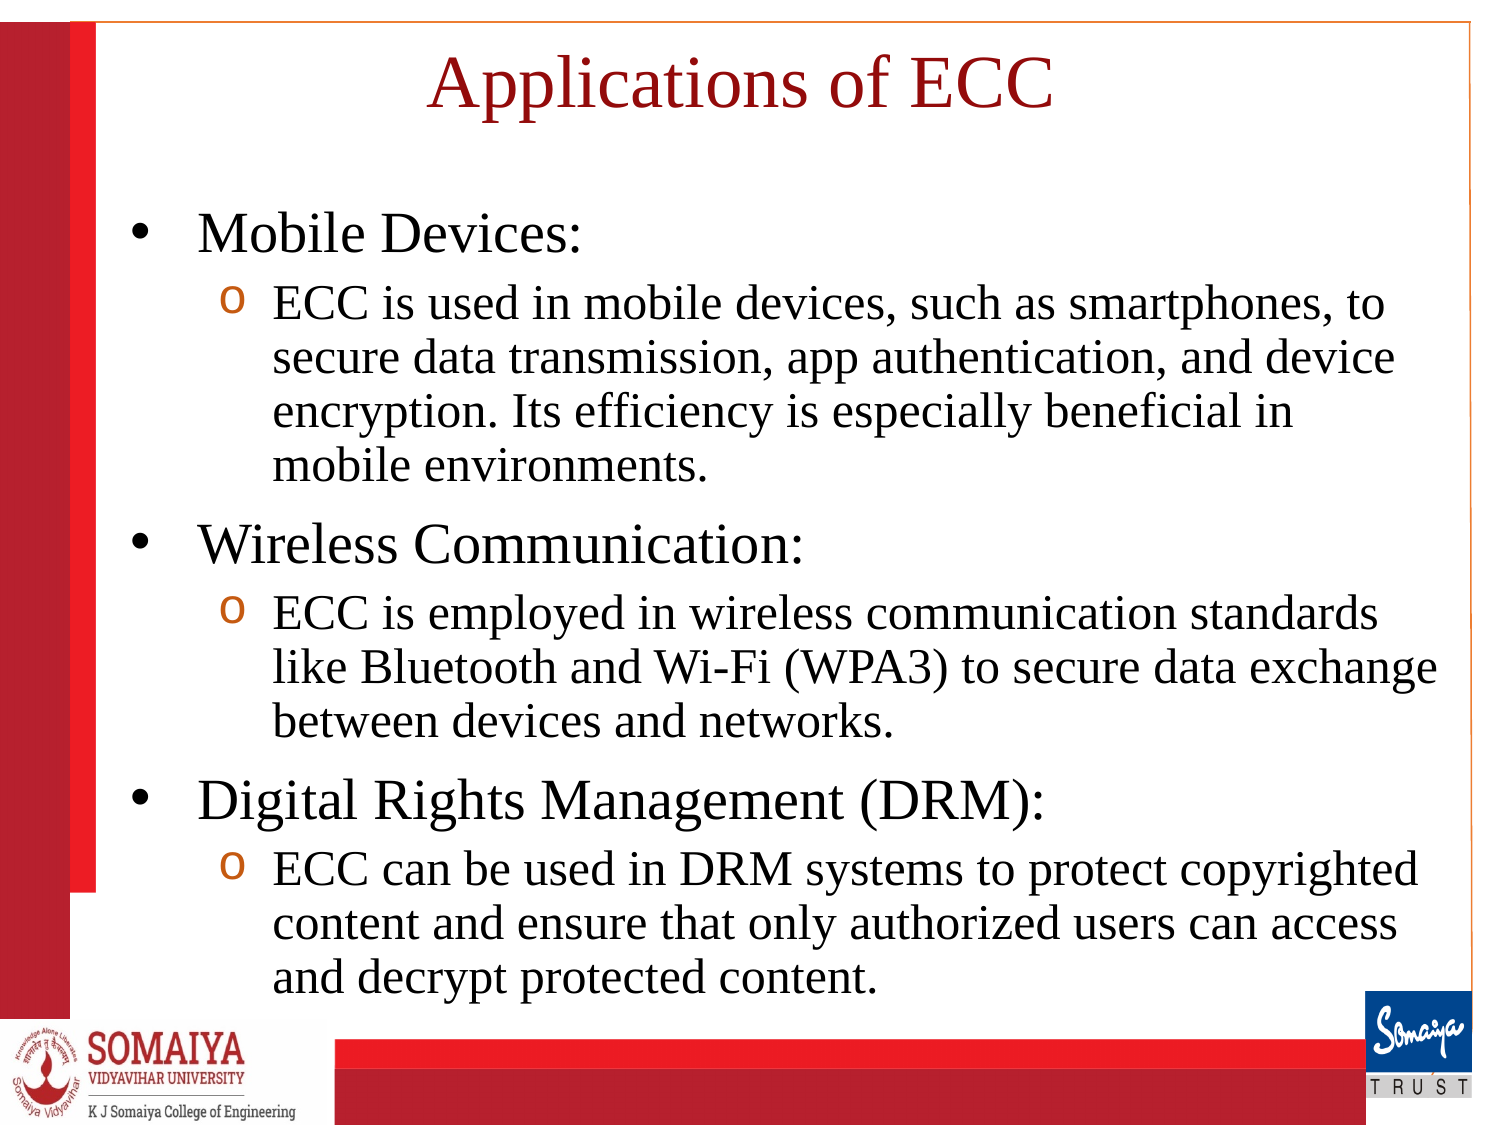

# Applications of ECC
Mobile Devices:
ECC is used in mobile devices, such as smartphones, to secure data transmission, app authentication, and device encryption. Its efficiency is especially beneficial in mobile environments.
Wireless Communication:
ECC is employed in wireless communication standards like Bluetooth and Wi-Fi (WPA3) to secure data exchange between devices and networks.
Digital Rights Management (DRM):
ECC can be used in DRM systems to protect copyrighted content and ensure that only authorized users can access and decrypt protected content.